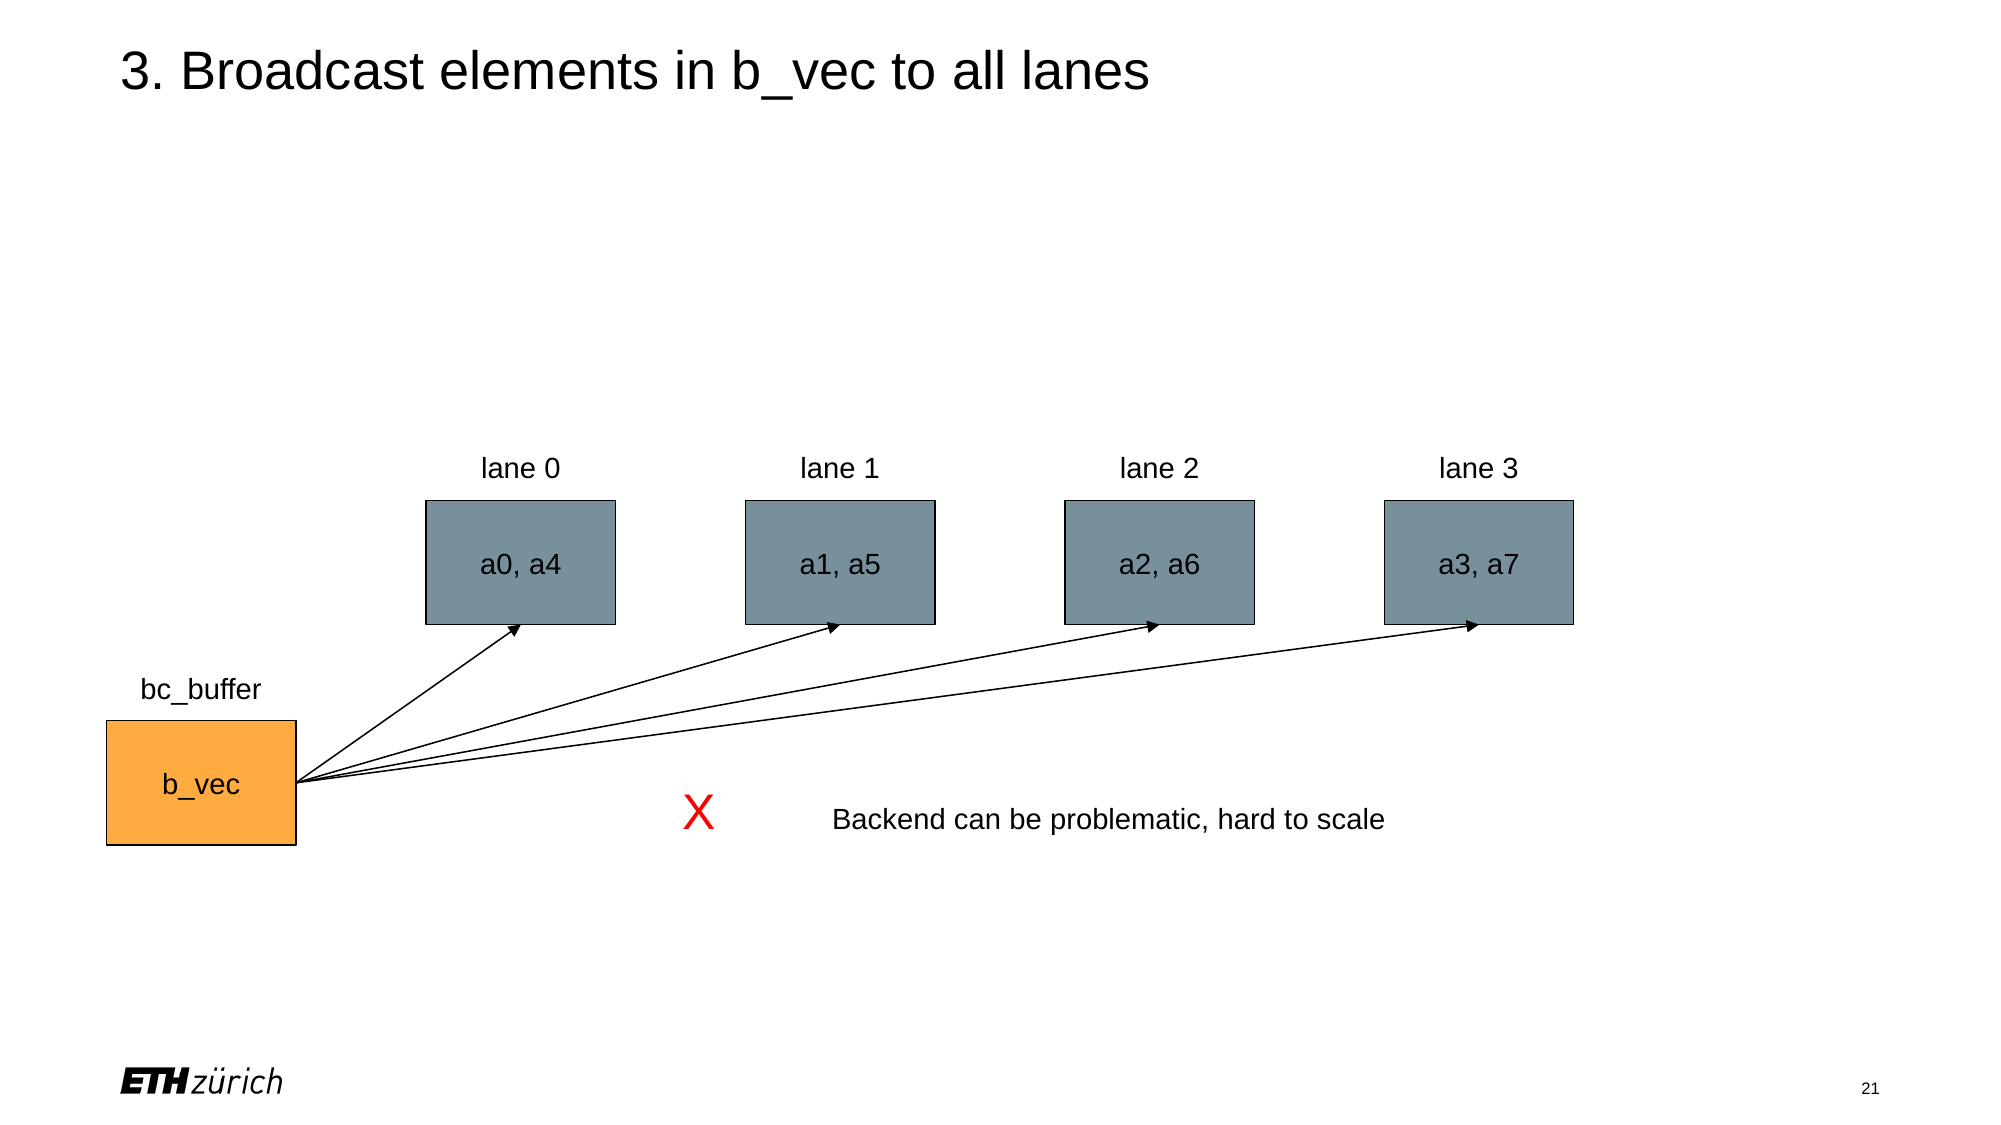

# 3. Broadcast elements in b_vec to all lanes
lane 0
lane 1
lane 2
lane 3
a0, a4
a1, a5
a2, a6
a3, a7
bc_buffer
b_vec
X 	Backend can be problematic, hard to scale
21